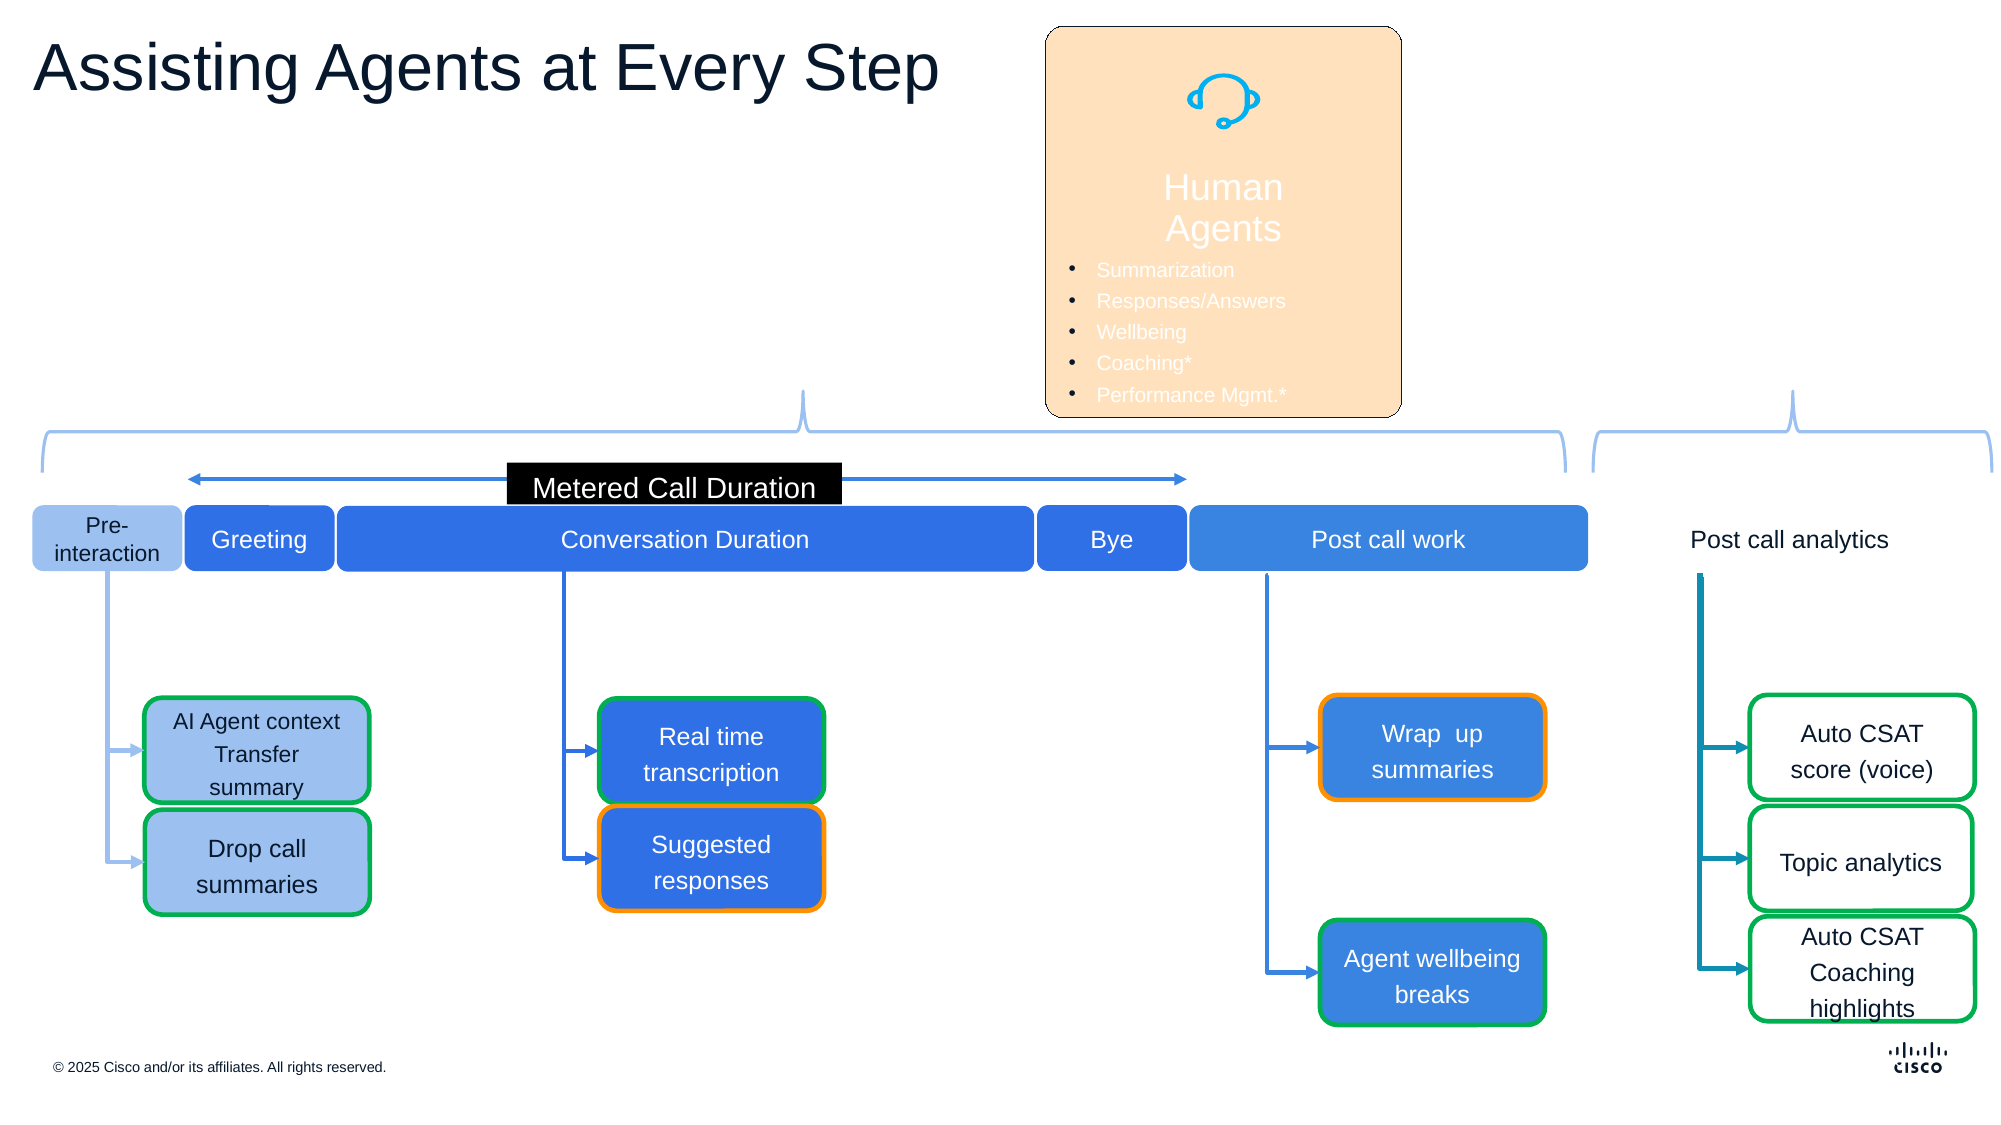

Human Agents
Summarization
Responses/Answers
Wellbeing
Coaching*
Performance Mgmt.*
# Assisting Agents at Every Step

Agent Interaction
Agent/Supervisor Interaction

AI Agents
Omnichannel, multimodal & multilingual
Scripted & autonomous modes
Execute actions and fulfil intents
Metered Call Duration
Bye
Post call work
Post call analytics
Pre-interaction
Greeting
Conversation Duration

Wrap  up summaries
Auto CSAT score (voice)
AI Agent context Transfer summary
Real time transcription

Suggested responses
Topic analytics
Drop call summaries
Auto CSAT Coaching highlights
Agent wellbeing breaks